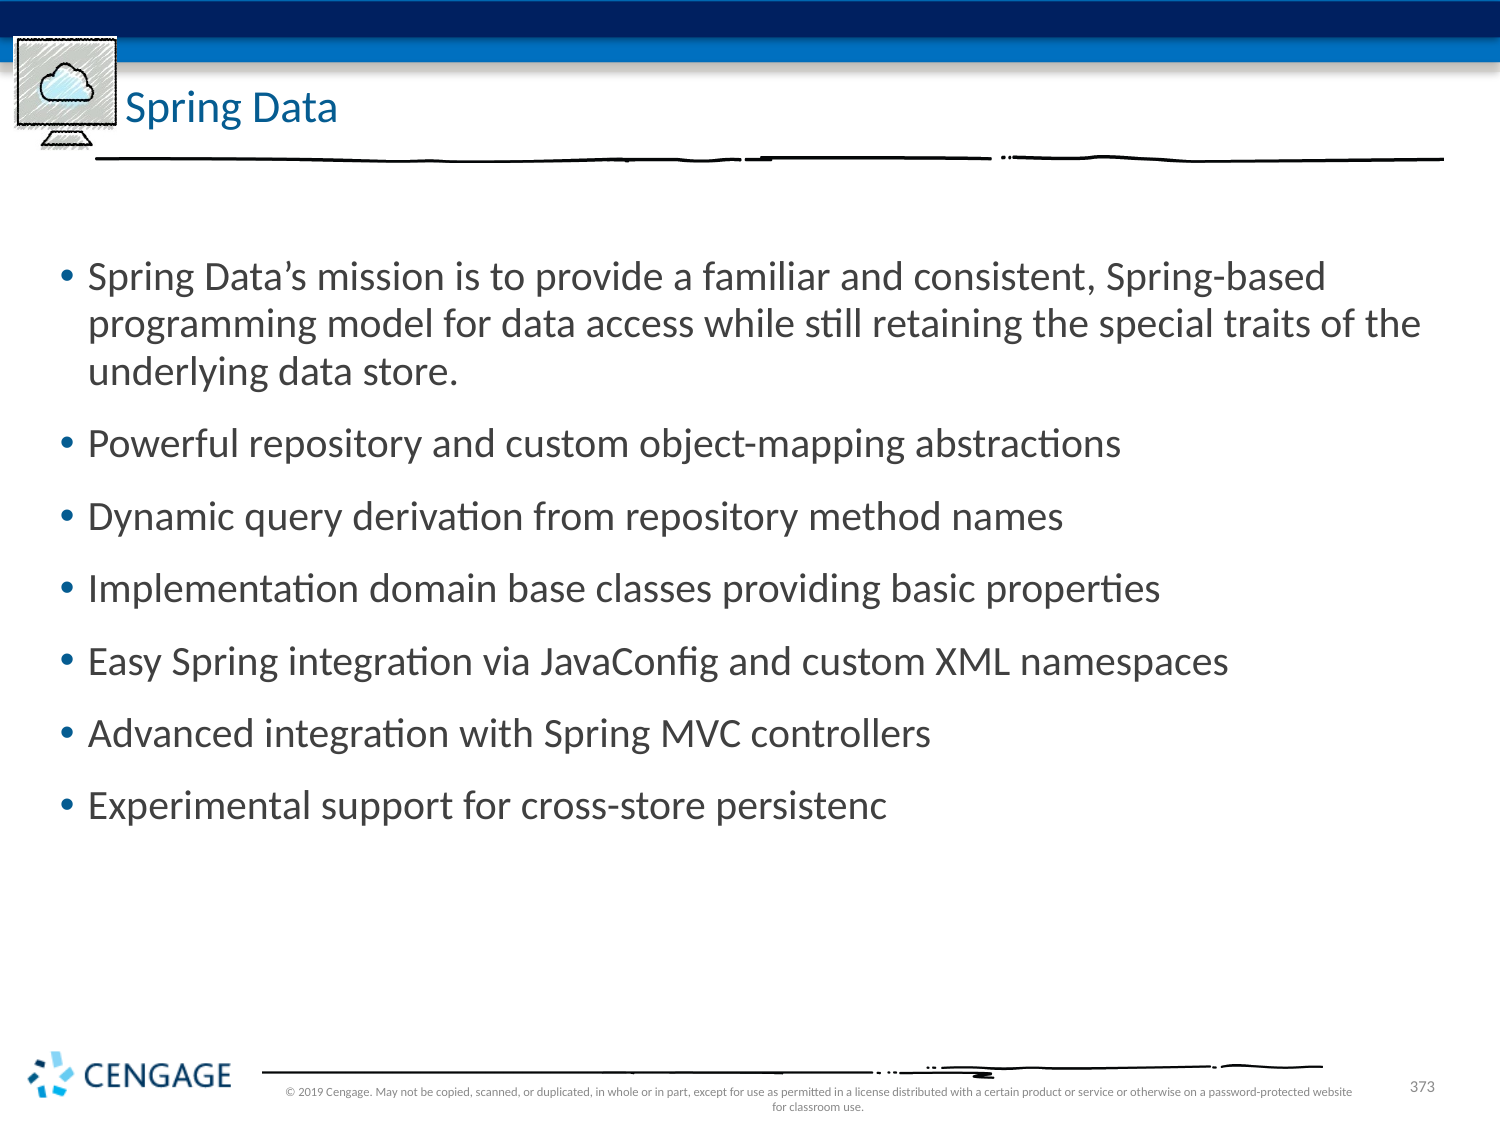

# Spring Data
Spring Data’s mission is to provide a familiar and consistent, Spring-based programming model for data access while still retaining the special traits of the underlying data store.
Powerful repository and custom object-mapping abstractions
Dynamic query derivation from repository method names
Implementation domain base classes providing basic properties
Easy Spring integration via JavaConfig and custom XML namespaces
Advanced integration with Spring MVC controllers
Experimental support for cross-store persistenc

© 2019 Cengage. May not be copied, scanned, or duplicated, in whole or in part, except for use as permitted in a license distributed with a certain product or service or otherwise on a password-protected website for classroom use.